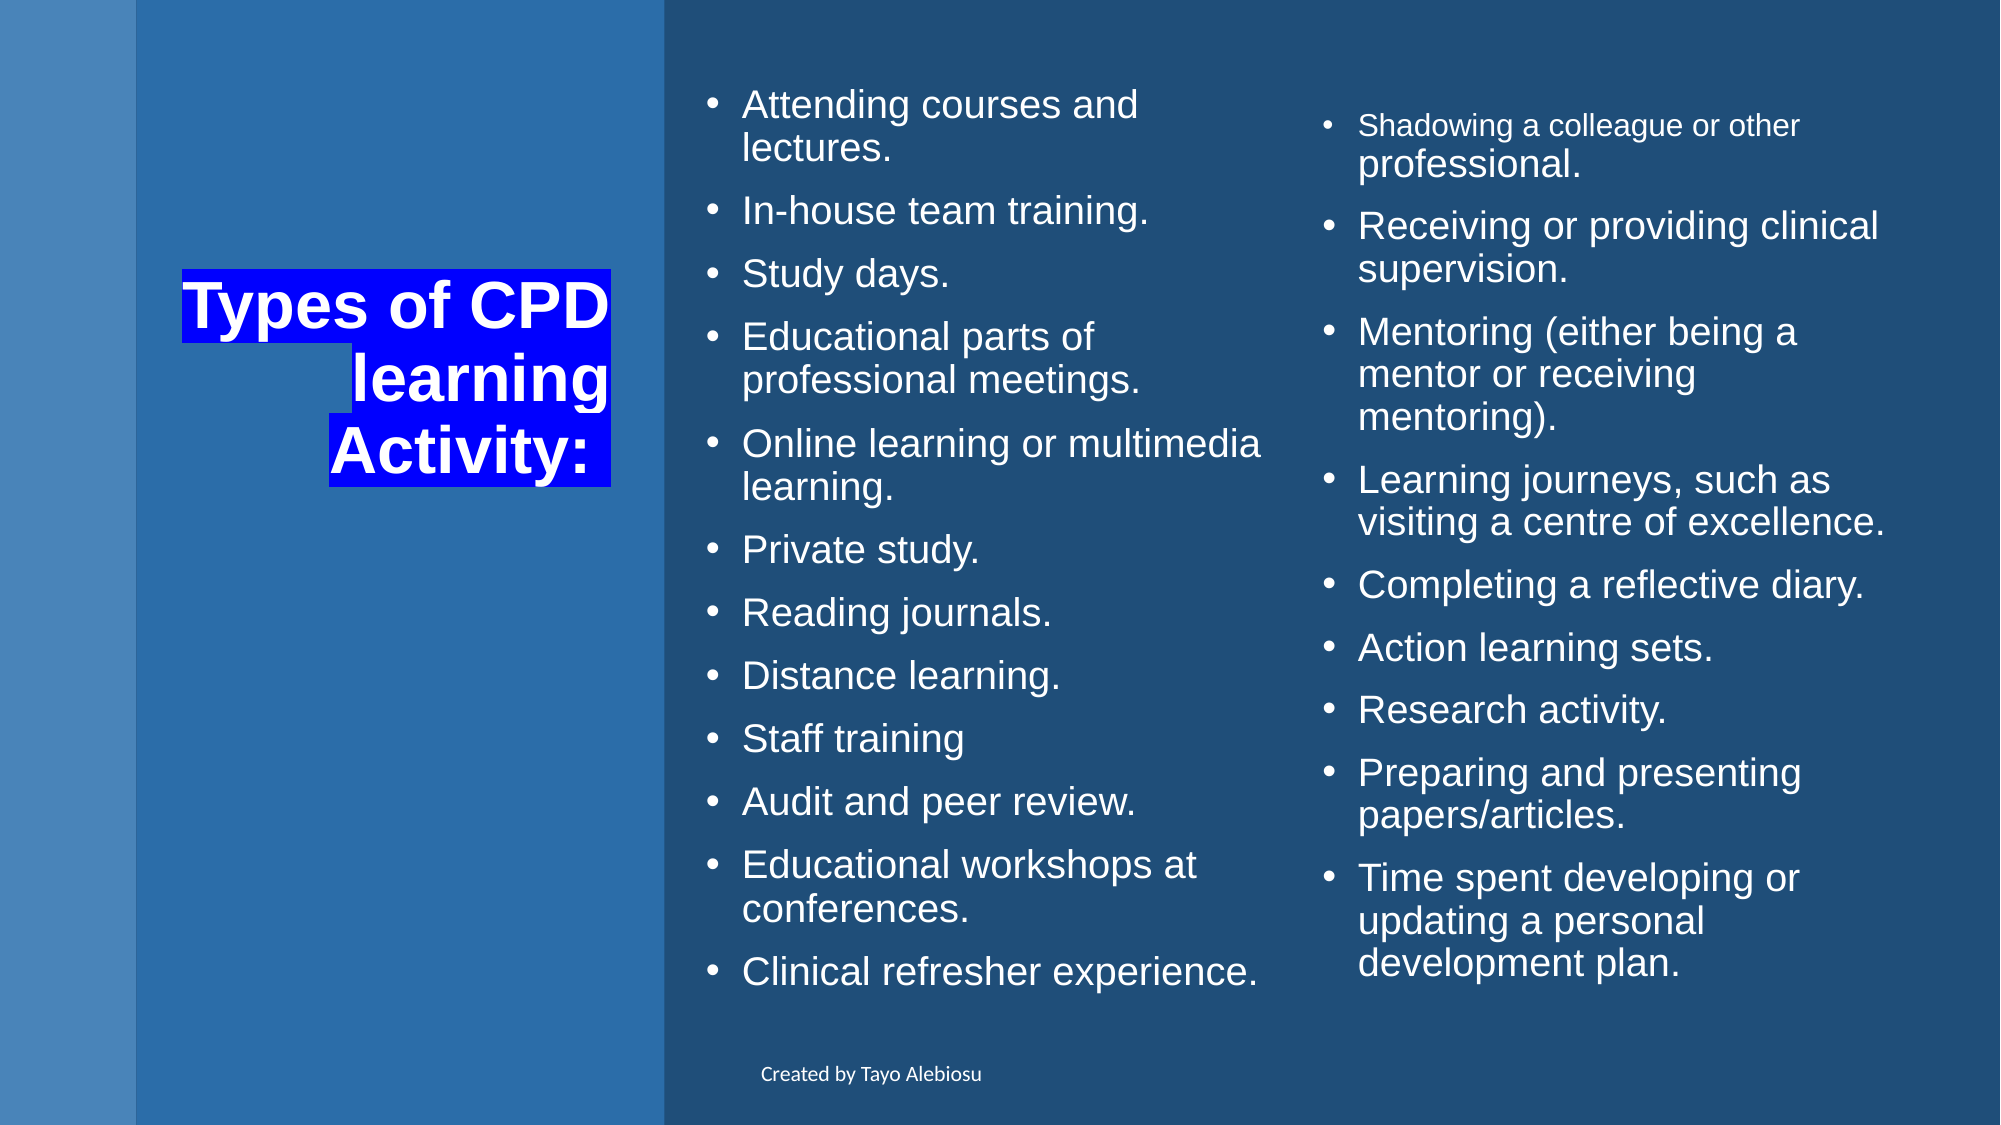

Attending courses and lectures.
In-house team training.
Study days.
Educational parts of professional meetings.
Online learning or multimedia learning.
Private study.
Reading journals.
Distance learning.
Staff training
Audit and peer review.
Educational workshops at conferences.
Clinical refresher experience.

Shadowing a colleague or other professional.
Receiving or providing clinical supervision.
Mentoring (either being a mentor or receiving mentoring).
Learning journeys, such as visiting a centre of excellence.
Completing a reflective diary.
Action learning sets.
Research activity.
Preparing and presenting papers/articles.
Time spent developing or updating a personal development plan.

# Types of CPD learning Activity:
Created by Tayo Alebiosu